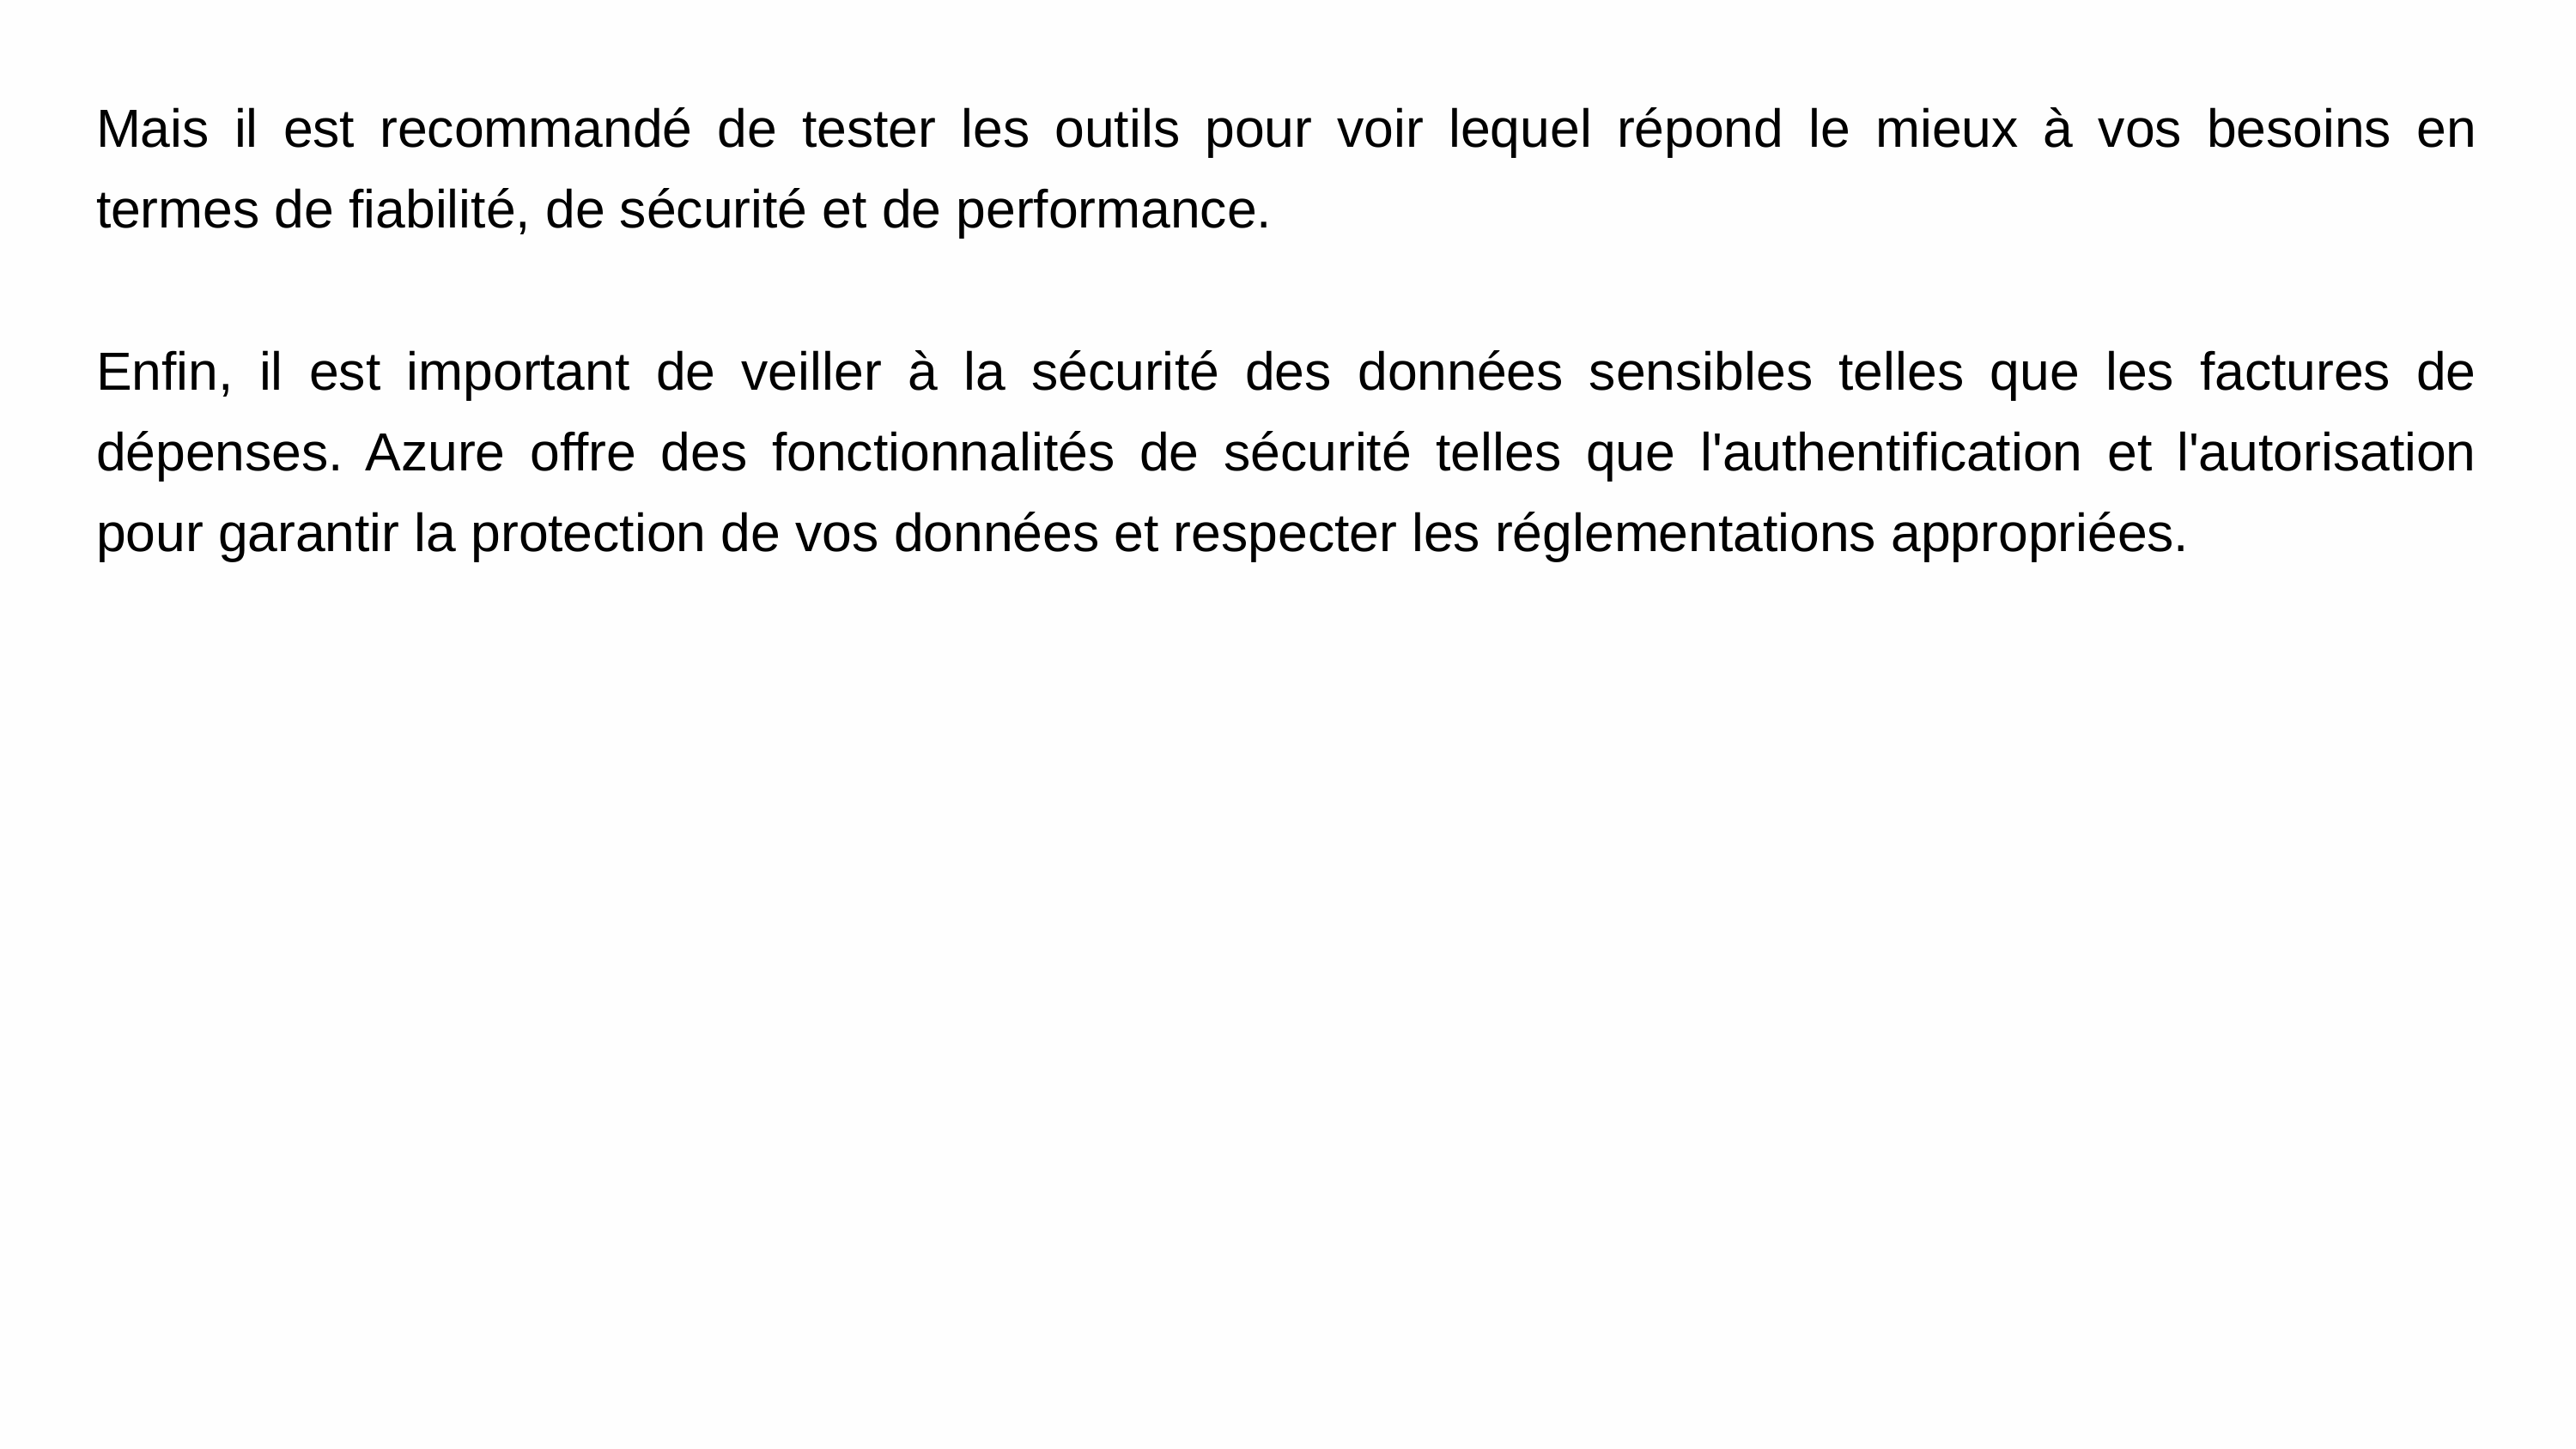

Mais il est recommandé de tester les outils pour voir lequel répond le mieux à vos besoins en termes de fiabilité, de sécurité et de performance.

Enfin, il est important de veiller à la sécurité des données sensibles telles que les factures de dépenses. Azure offre des fonctionnalités de sécurité telles que l'authentification et l'autorisation pour garantir la protection de vos données et respecter les réglementations appropriées.